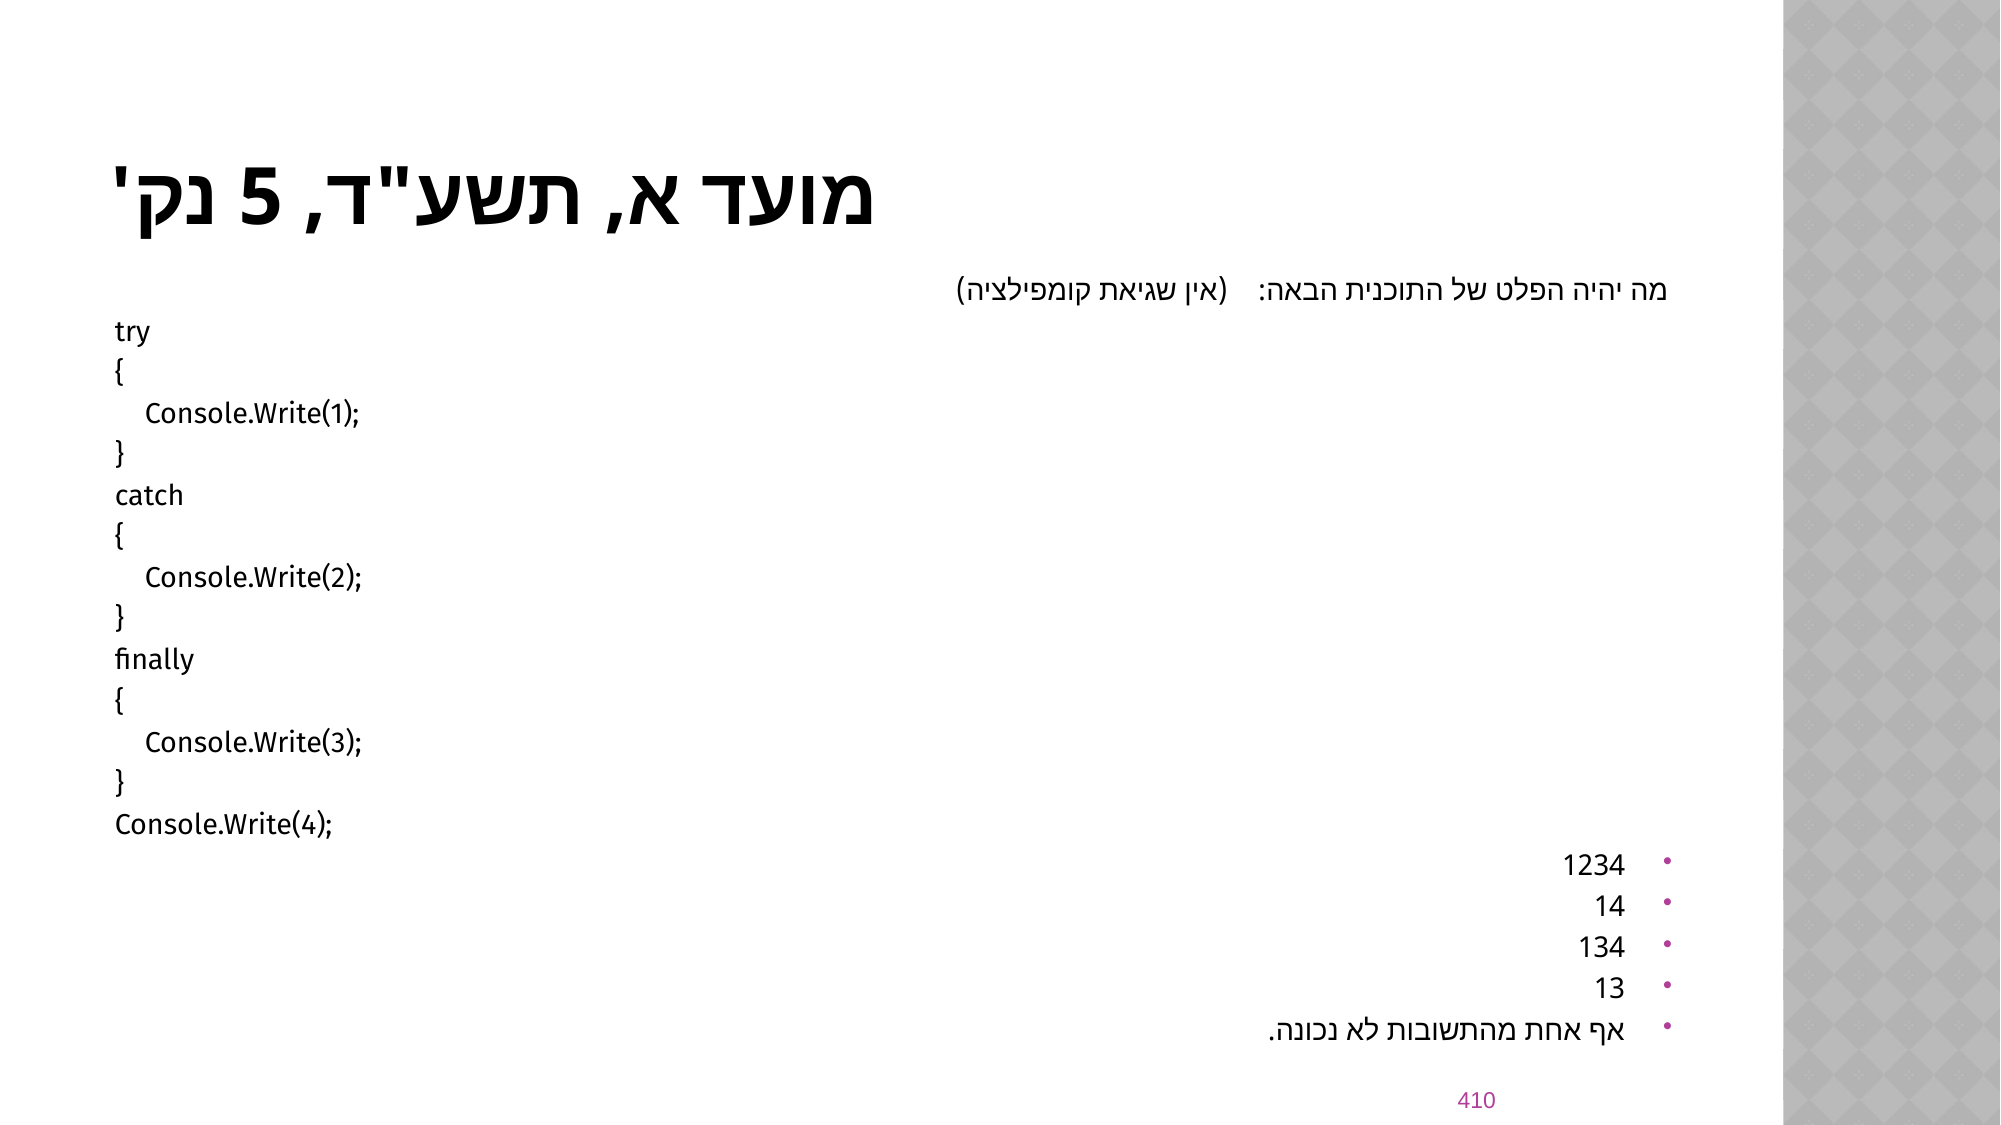

# מועד א, תשע"ד, 5 נק'
מה יהיה הפלט של התוכנית הבאה:    (אין שגיאת קומפילציה)
try
{
    Console.Write(1);
}
catch
{
    Console.Write(2);
}
finally
{
    Console.Write(3);
}
Console.Write(4);
1234
14
134
13
אף אחת מהתשובות לא נכונה.
410